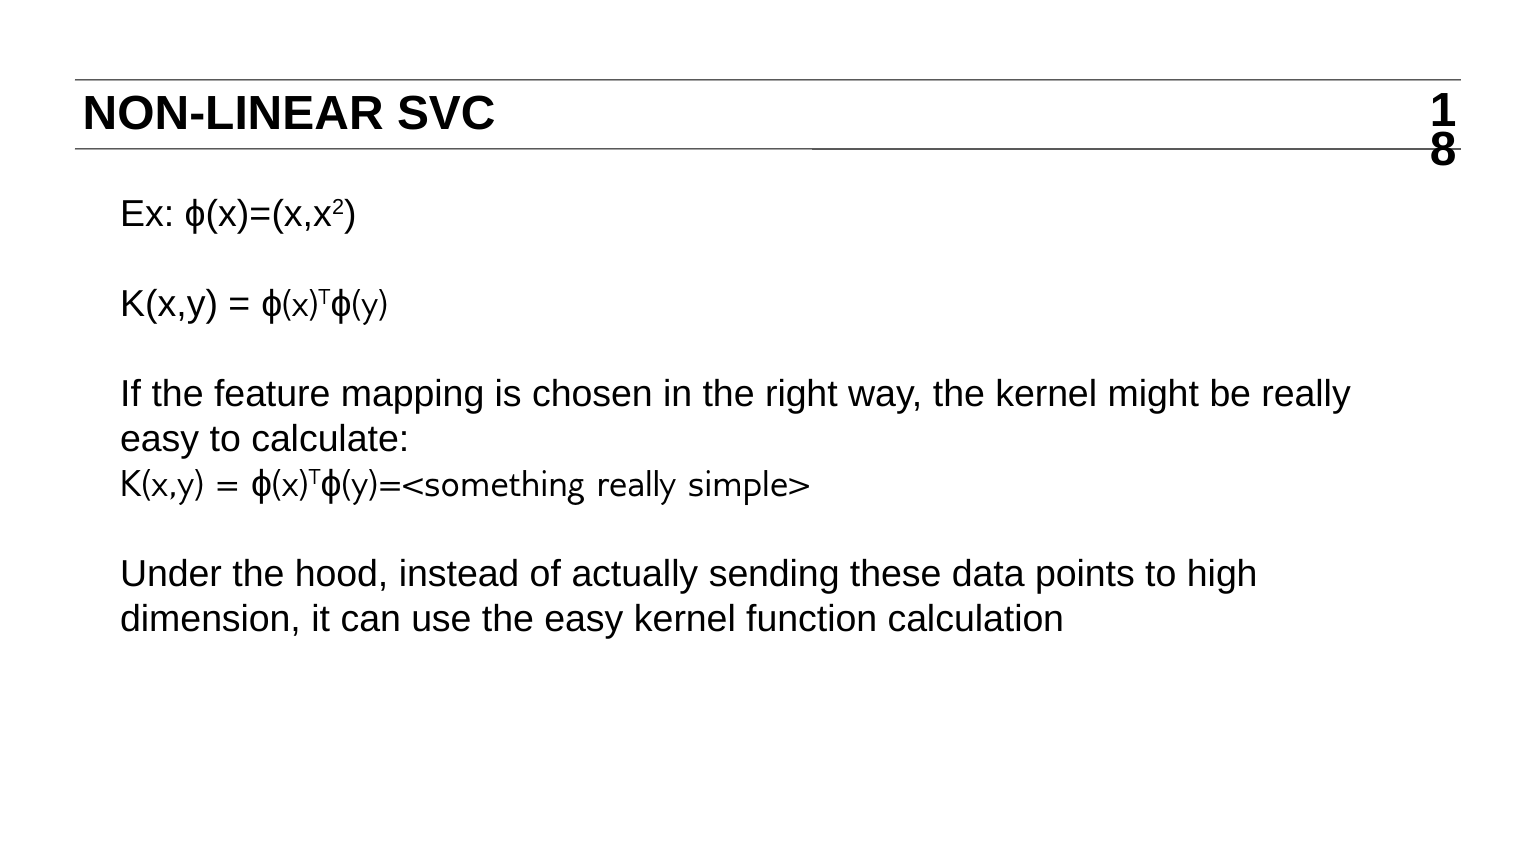

Non-linear svc
18
Ex: ϕ(x)=(x,x2)

K(x,y) = ϕ(x)Tϕ(y)

If the feature mapping is chosen in the right way, the kernel might be really easy to calculate:
K(x,y) = ϕ(x)Tϕ(y)=<something really simple>

Under the hood, instead of actually sending these data points to high dimension, it can use the easy kernel function calculation